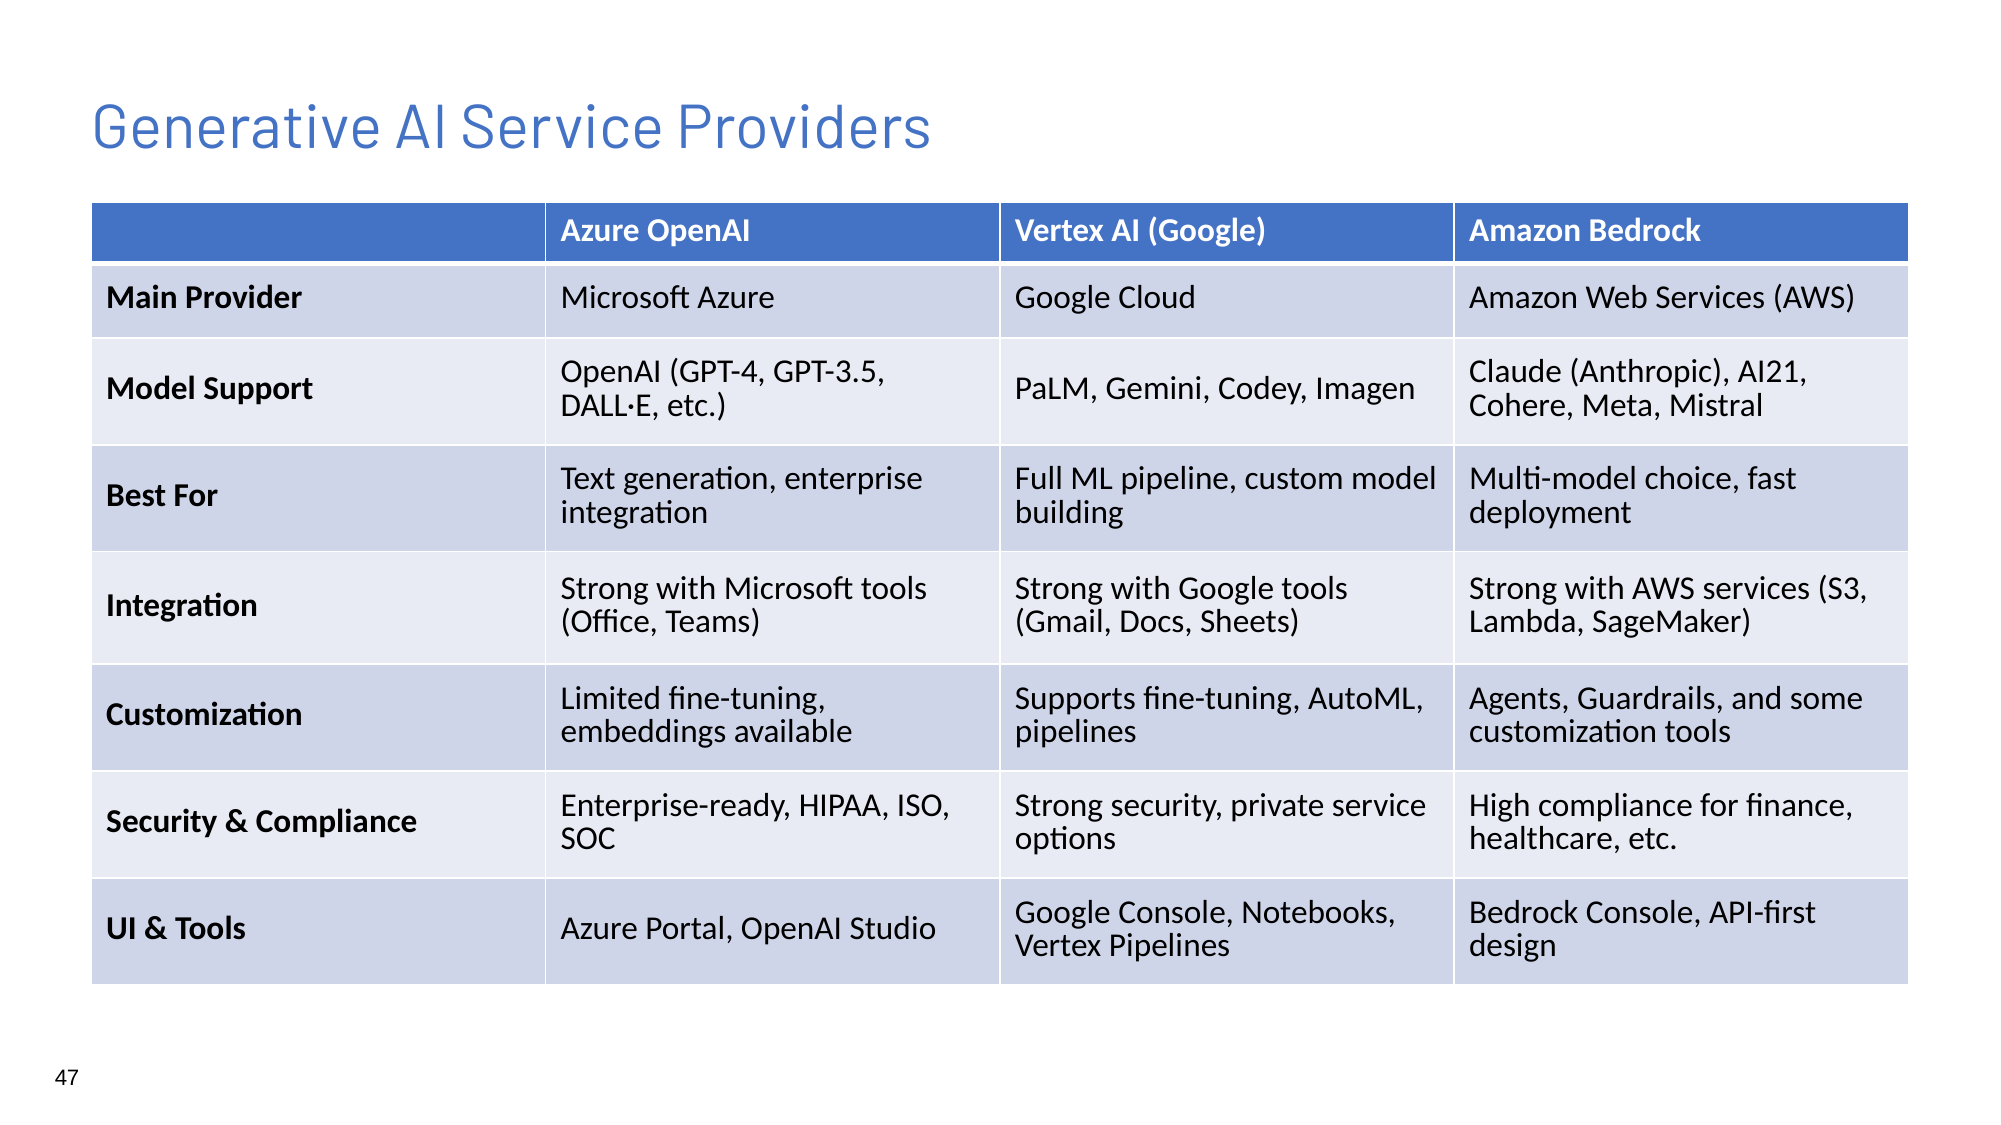

Generative AI Service Providers
|  | Azure OpenAI | Vertex AI (Google) | Amazon Bedrock |
| --- | --- | --- | --- |
| Main Provider | Microsoft Azure | Google Cloud | Amazon Web Services (AWS) |
| Model Support | OpenAI (GPT-4, GPT-3.5, DALL·E, etc.) | PaLM, Gemini, Codey, Imagen | Claude (Anthropic), AI21, Cohere, Meta, Mistral |
| Best For | Text generation, enterprise integration | Full ML pipeline, custom model building | Multi-model choice, fast deployment |
| Integration | Strong with Microsoft tools (Office, Teams) | Strong with Google tools (Gmail, Docs, Sheets) | Strong with AWS services (S3, Lambda, SageMaker) |
| Customization | Limited fine-tuning, embeddings available | Supports fine-tuning, AutoML, pipelines | Agents, Guardrails, and some customization tools |
| Security & Compliance | Enterprise-ready, HIPAA, ISO, SOC | Strong security, private service options | High compliance for finance, healthcare, etc. |
| UI & Tools | Azure Portal, OpenAI Studio | Google Console, Notebooks, Vertex Pipelines | Bedrock Console, API-first design |